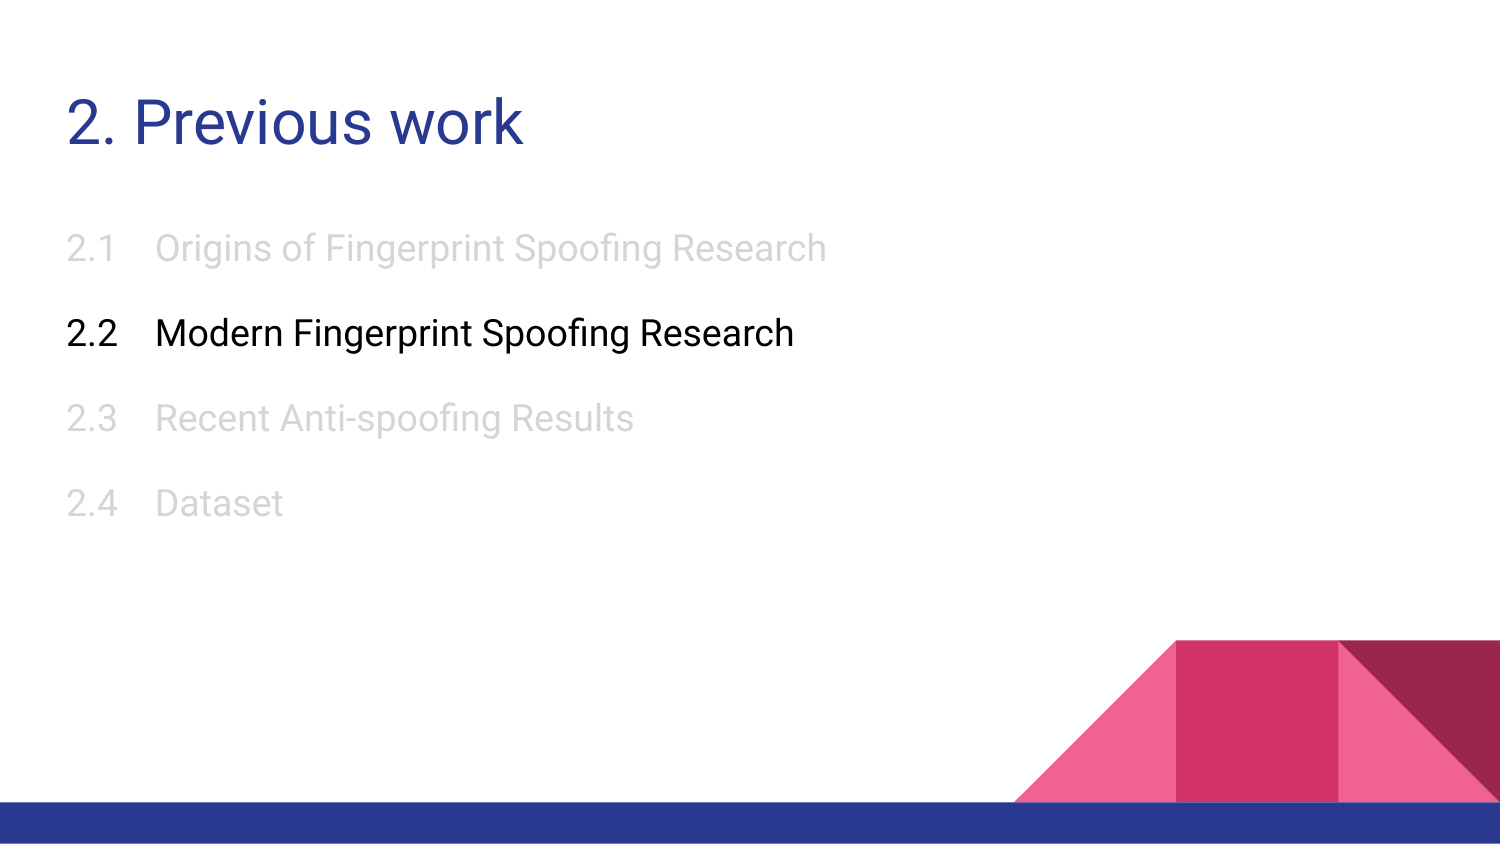

# 2. Previous work
2.1    Origins of Fingerprint Spoofing Research
2.2    Modern Fingerprint Spoofing Research
2.3    Recent Anti-spoofing Results
2.4    Dataset